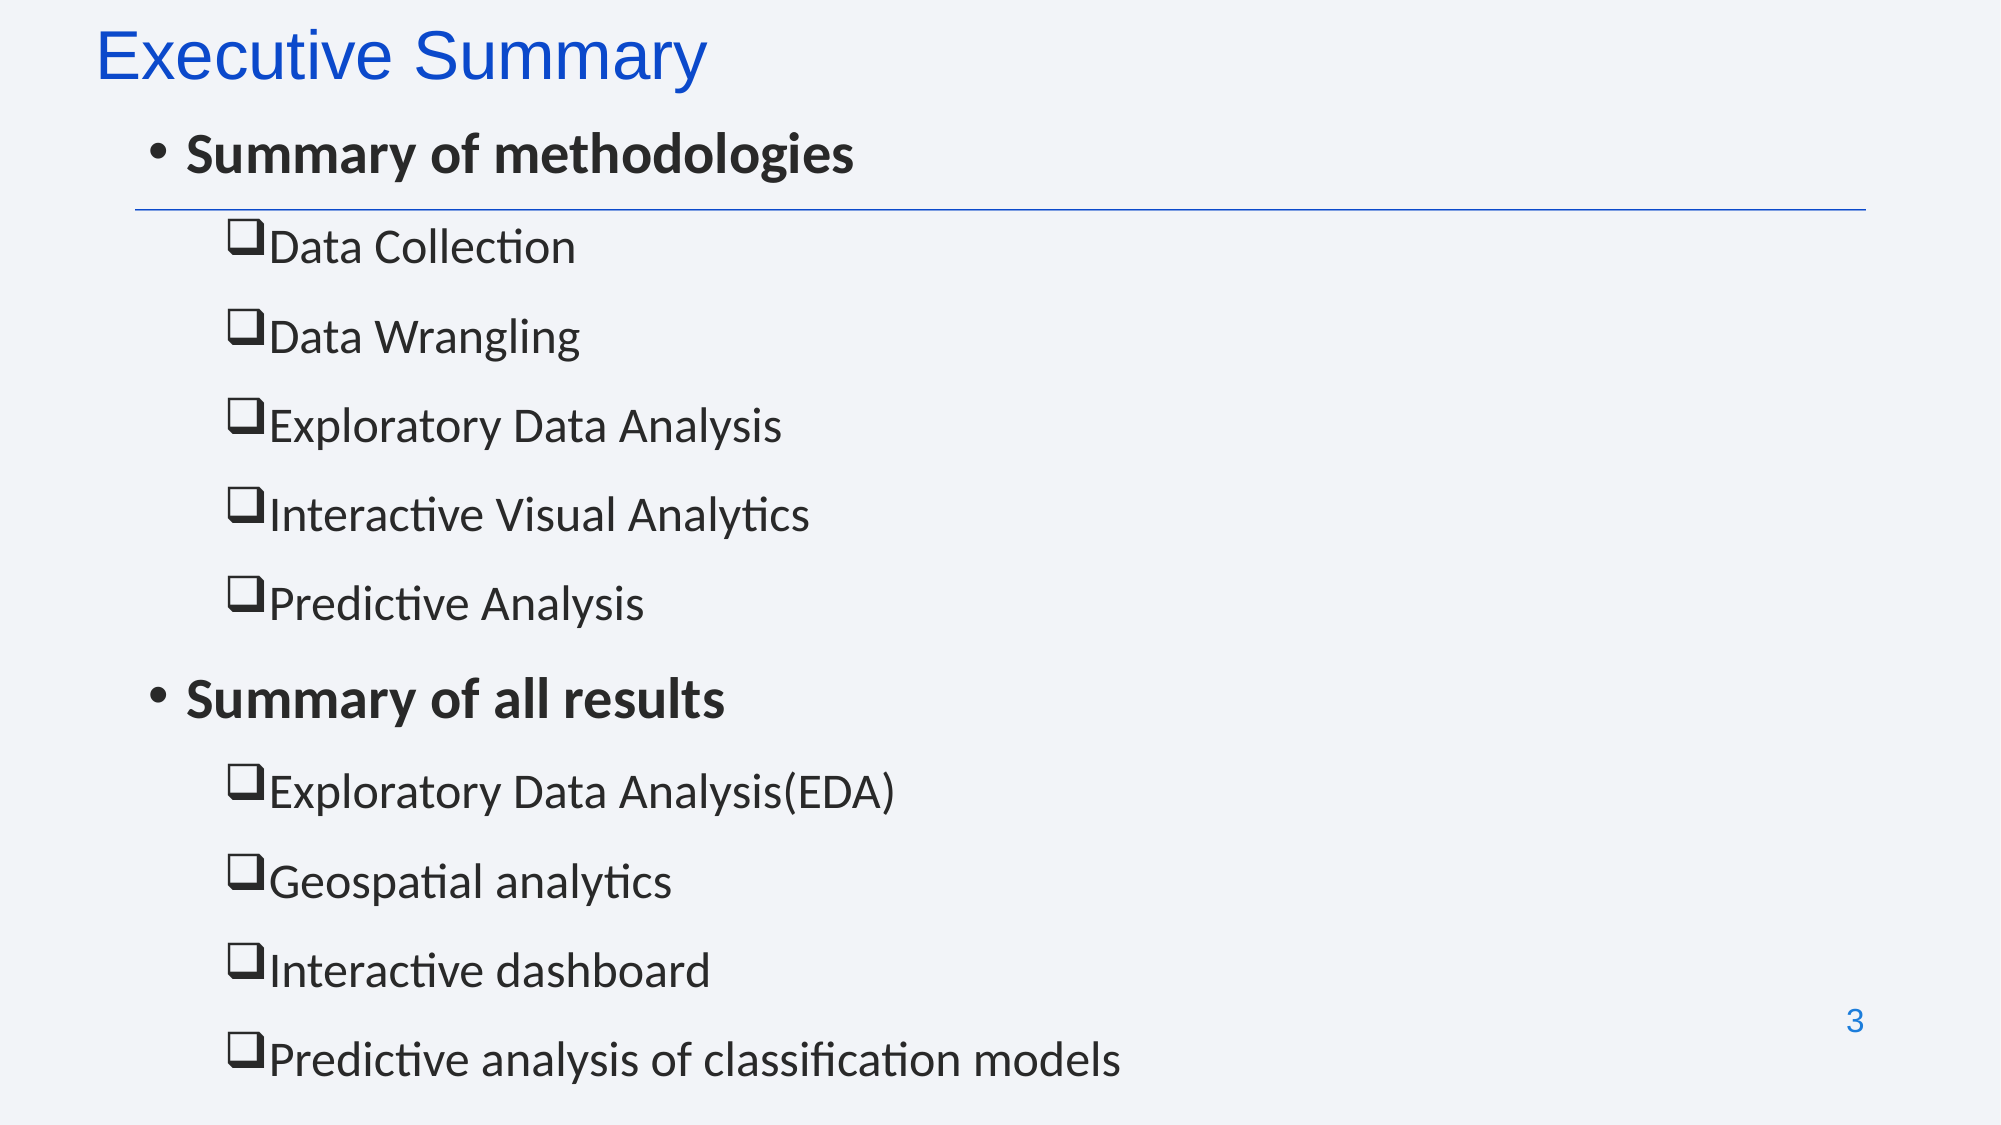

Executive Summary
Summary of methodologies
Data Collection
Data Wrangling
Exploratory Data Analysis
Interactive Visual Analytics
Predictive Analysis
Summary of all results
Exploratory Data Analysis(EDA)
Geospatial analytics
Interactive dashboard
Predictive analysis of classification models
3